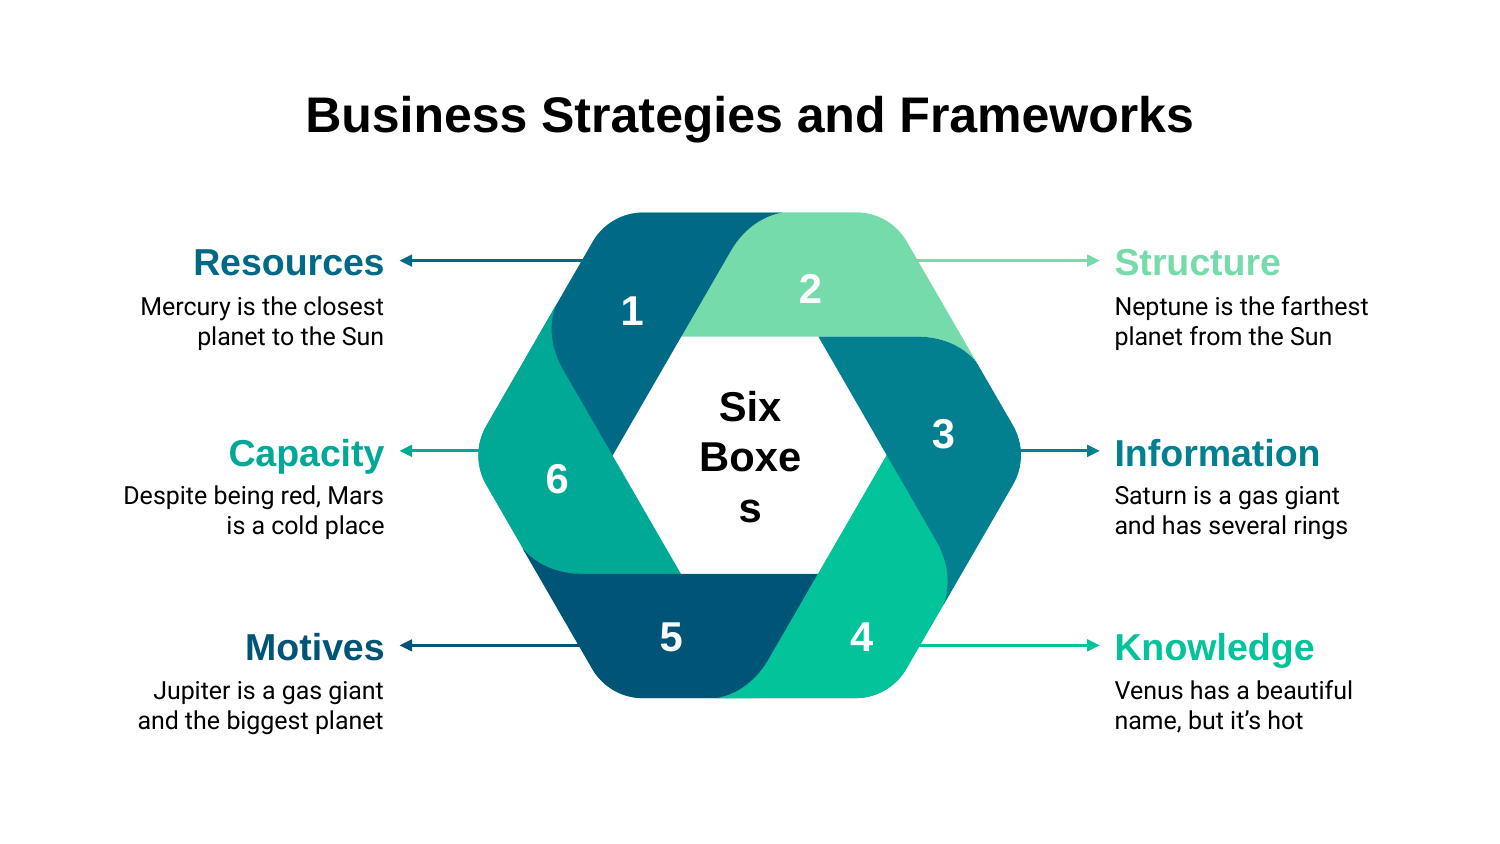

# Business Strategies and Frameworks

2
1

3
6

5
4
Resources
Mercury is the closest planet to the Sun
Structure
Neptune is the farthest planet from the Sun
Six Boxes
Capacity
Despite being red, Mars is a cold place
Information
Saturn is a gas giant and has several rings
Motives
Jupiter is a gas giant and the biggest planet
Knowledge
Venus has a beautiful name, but it’s hot